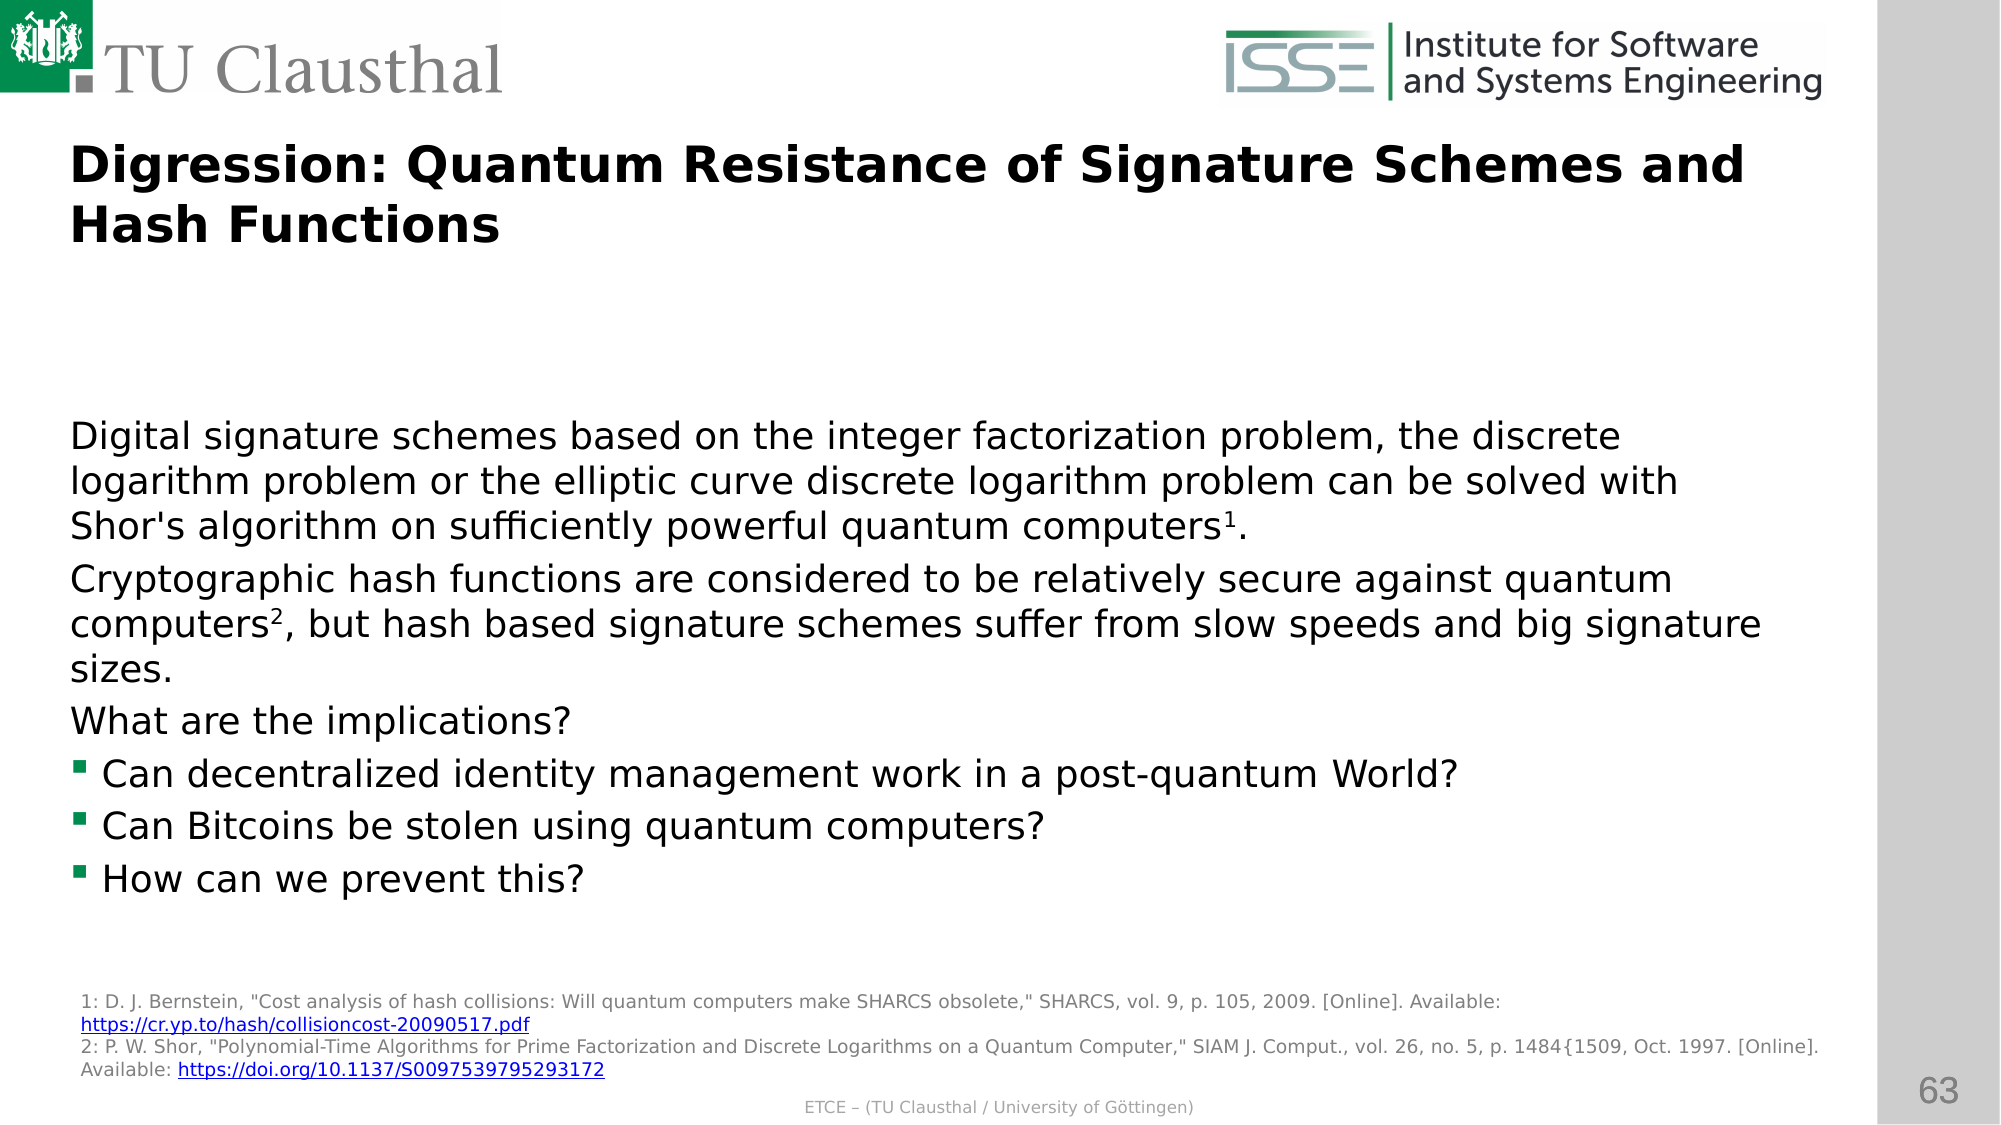

Digression: Quantum Resistance of Signature Schemes and Hash Functions
Digital signature schemes based on the integer factorization problem, the discrete logarithm problem or the elliptic curve discrete logarithm problem can be solved with Shor's algorithm on sufficiently powerful quantum computers1.
Cryptographic hash functions are considered to be relatively secure against quantum computers2, but hash based signature schemes suffer from slow speeds and big signature sizes.
What are the implications?
Can decentralized identity management work in a post-quantum World?
Can Bitcoins be stolen using quantum computers?
How can we prevent this?

1: D. J. Bernstein, "Cost analysis of hash collisions: Will quantum computers make SHARCS obsolete," SHARCS, vol. 9, p. 105, 2009. [Online]. Available: https://cr.yp.to/hash/collisioncost-20090517.pdf
2: P. W. Shor, "Polynomial-Time Algorithms for Prime Factorization and Discrete Logarithms on a Quantum Computer," SIAM J. Comput., vol. 26, no. 5, p. 1484{1509, Oct. 1997. [Online]. Available: https://doi.org/10.1137/S0097539795293172